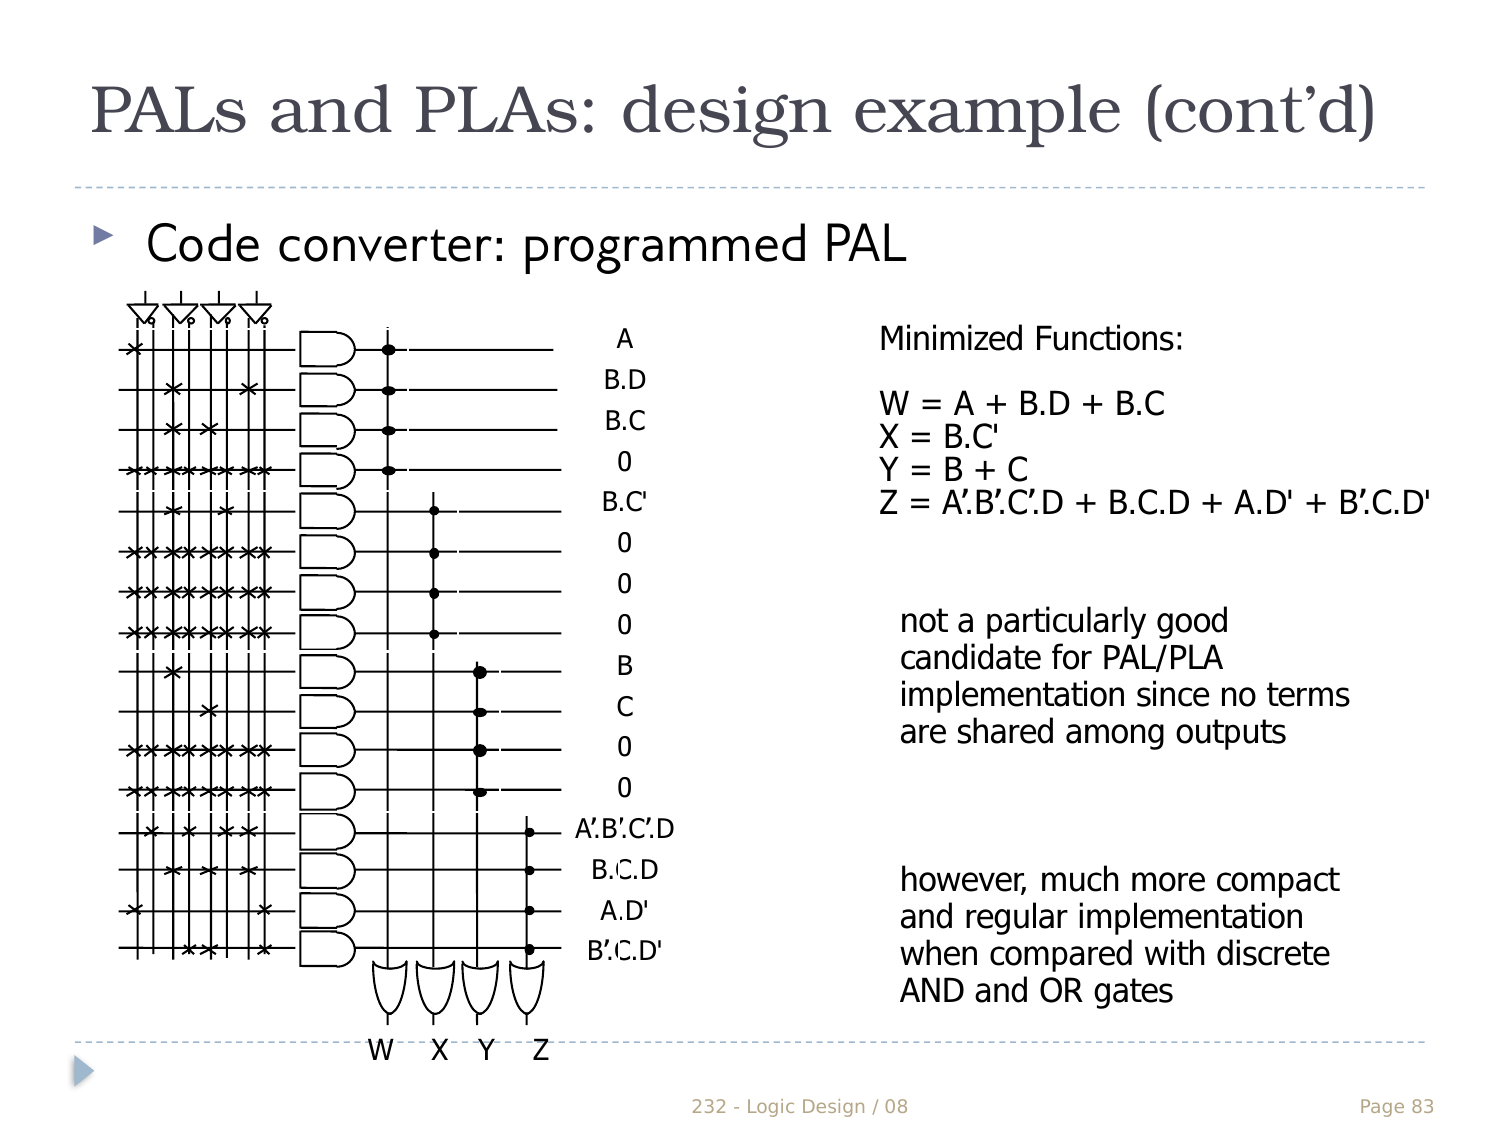

PALs and PLAs: design example (cont’d)
Code converter: programmed PAL

A
B.D
B.C
0
B.C'
0
0
0
B
C
0
0
A’.B’.C’.D
B.C.D
A.D'
B’.C.D'

W	  X	  Y	   Z
Minimized Functions:

W = A + B.D + B.C
X = B.C'
Y = B + C
Z = A’.B’.C’.D + B.C.D + A.D' + B’.C.D'
not a particularly good
candidate for PAL/PLA
implementation since no terms
are shared among outputs

however, much more compact
and regular implementation
when compared with discrete
AND and OR gates

232 - Logic Design / 08
Page 83